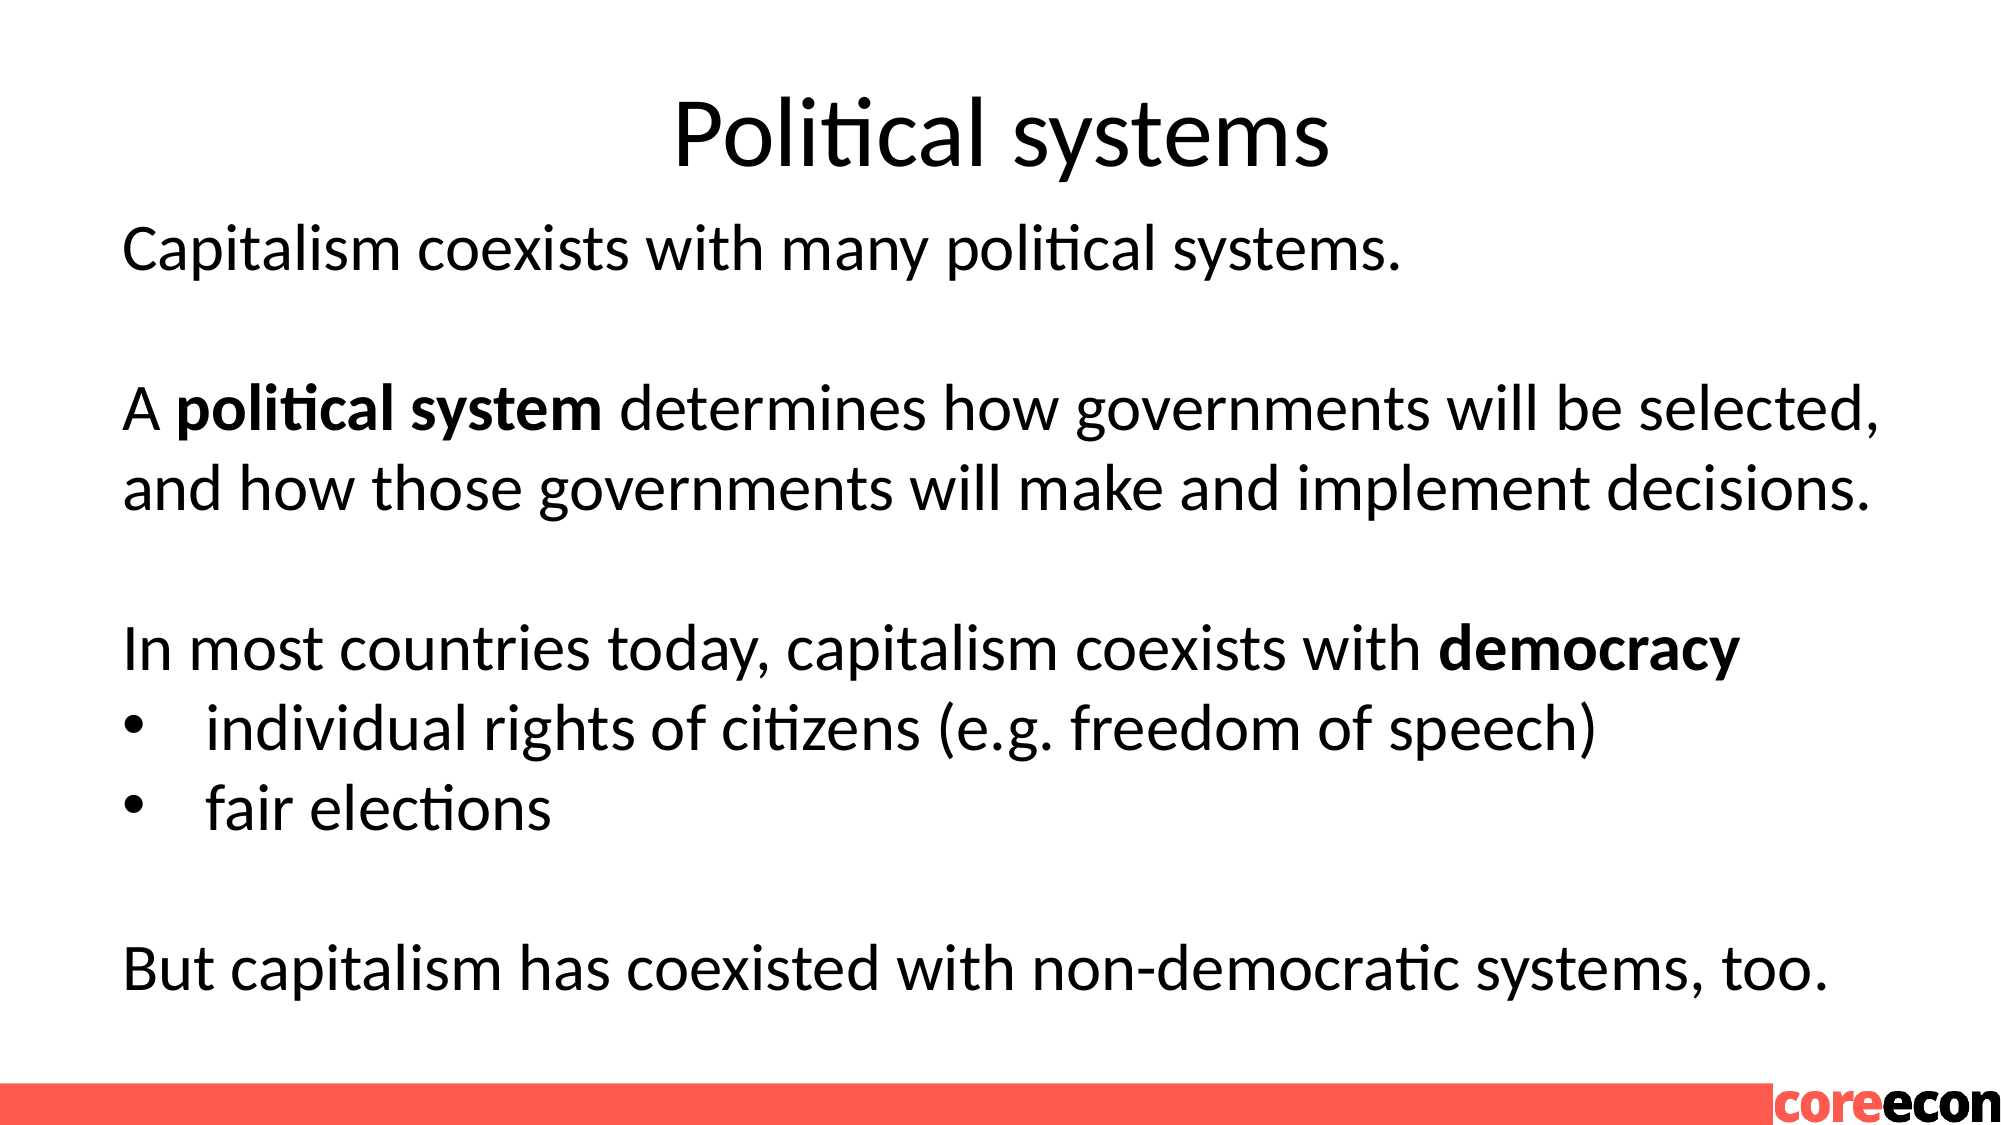

# Political systems
Capitalism coexists with many political systems.

A political system determines how governments will be selected, and how those governments will make and implement decisions.

In most countries today, capitalism coexists with democracy
    individual rights of citizens (e.g. freedom of speech)
    fair elections

But capitalism has coexisted with non-democratic systems, too.